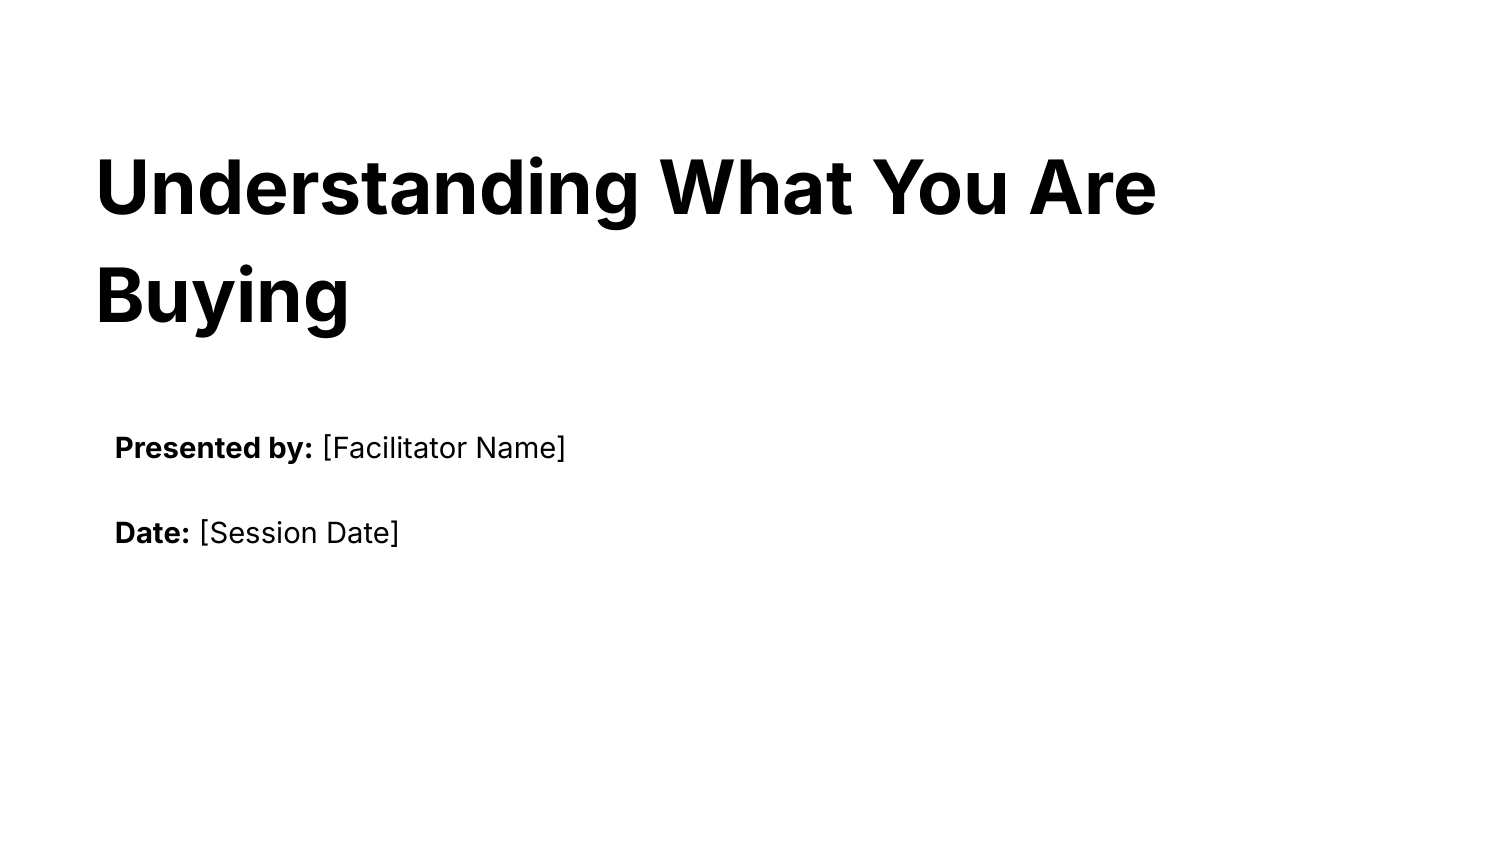

Understanding What You Are Buying

Presented by: [Facilitator Name]
Date: [Session Date]